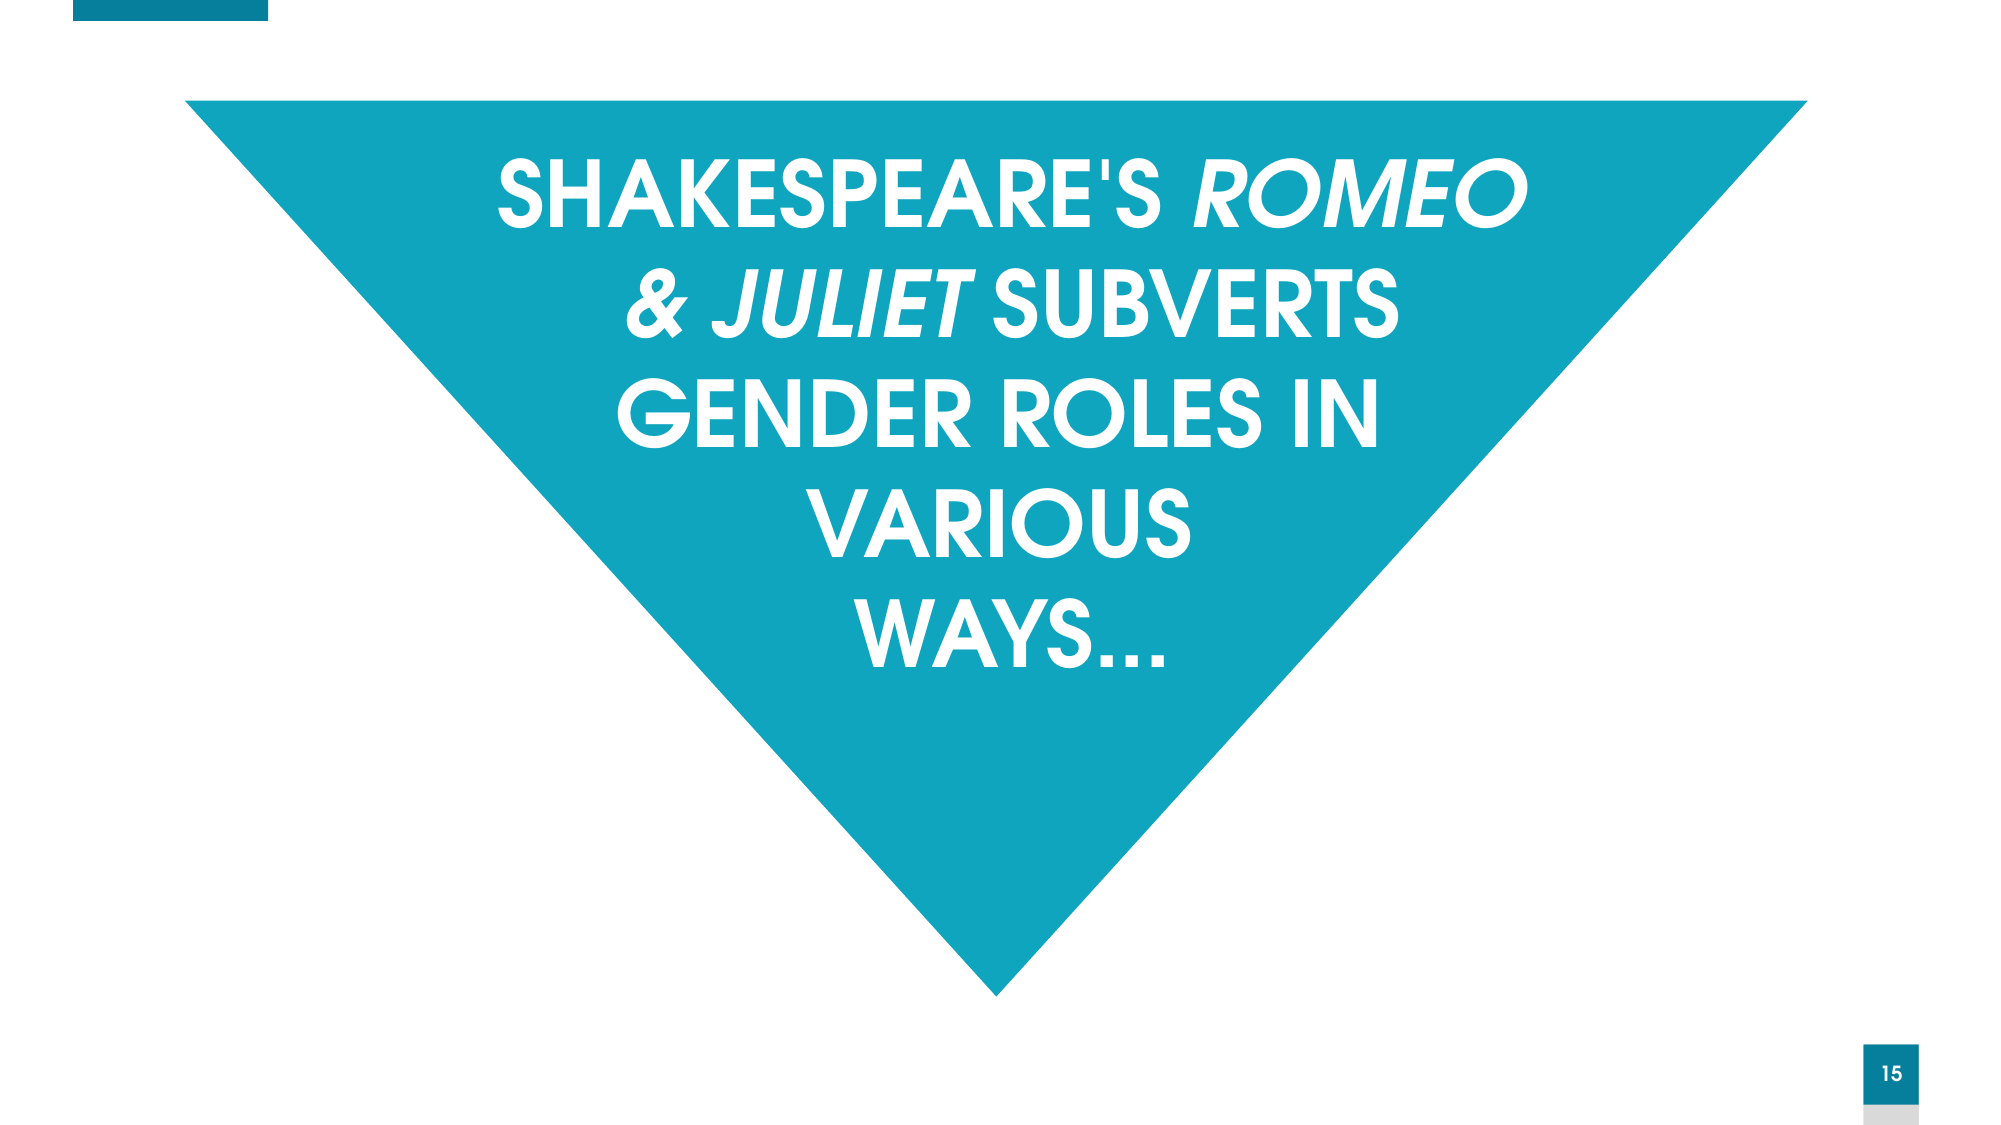

SHAKESPEARE'S ROMEO & JULIET SUBVERTS GENDER ROLES IN
VARIOUS
WAYS...